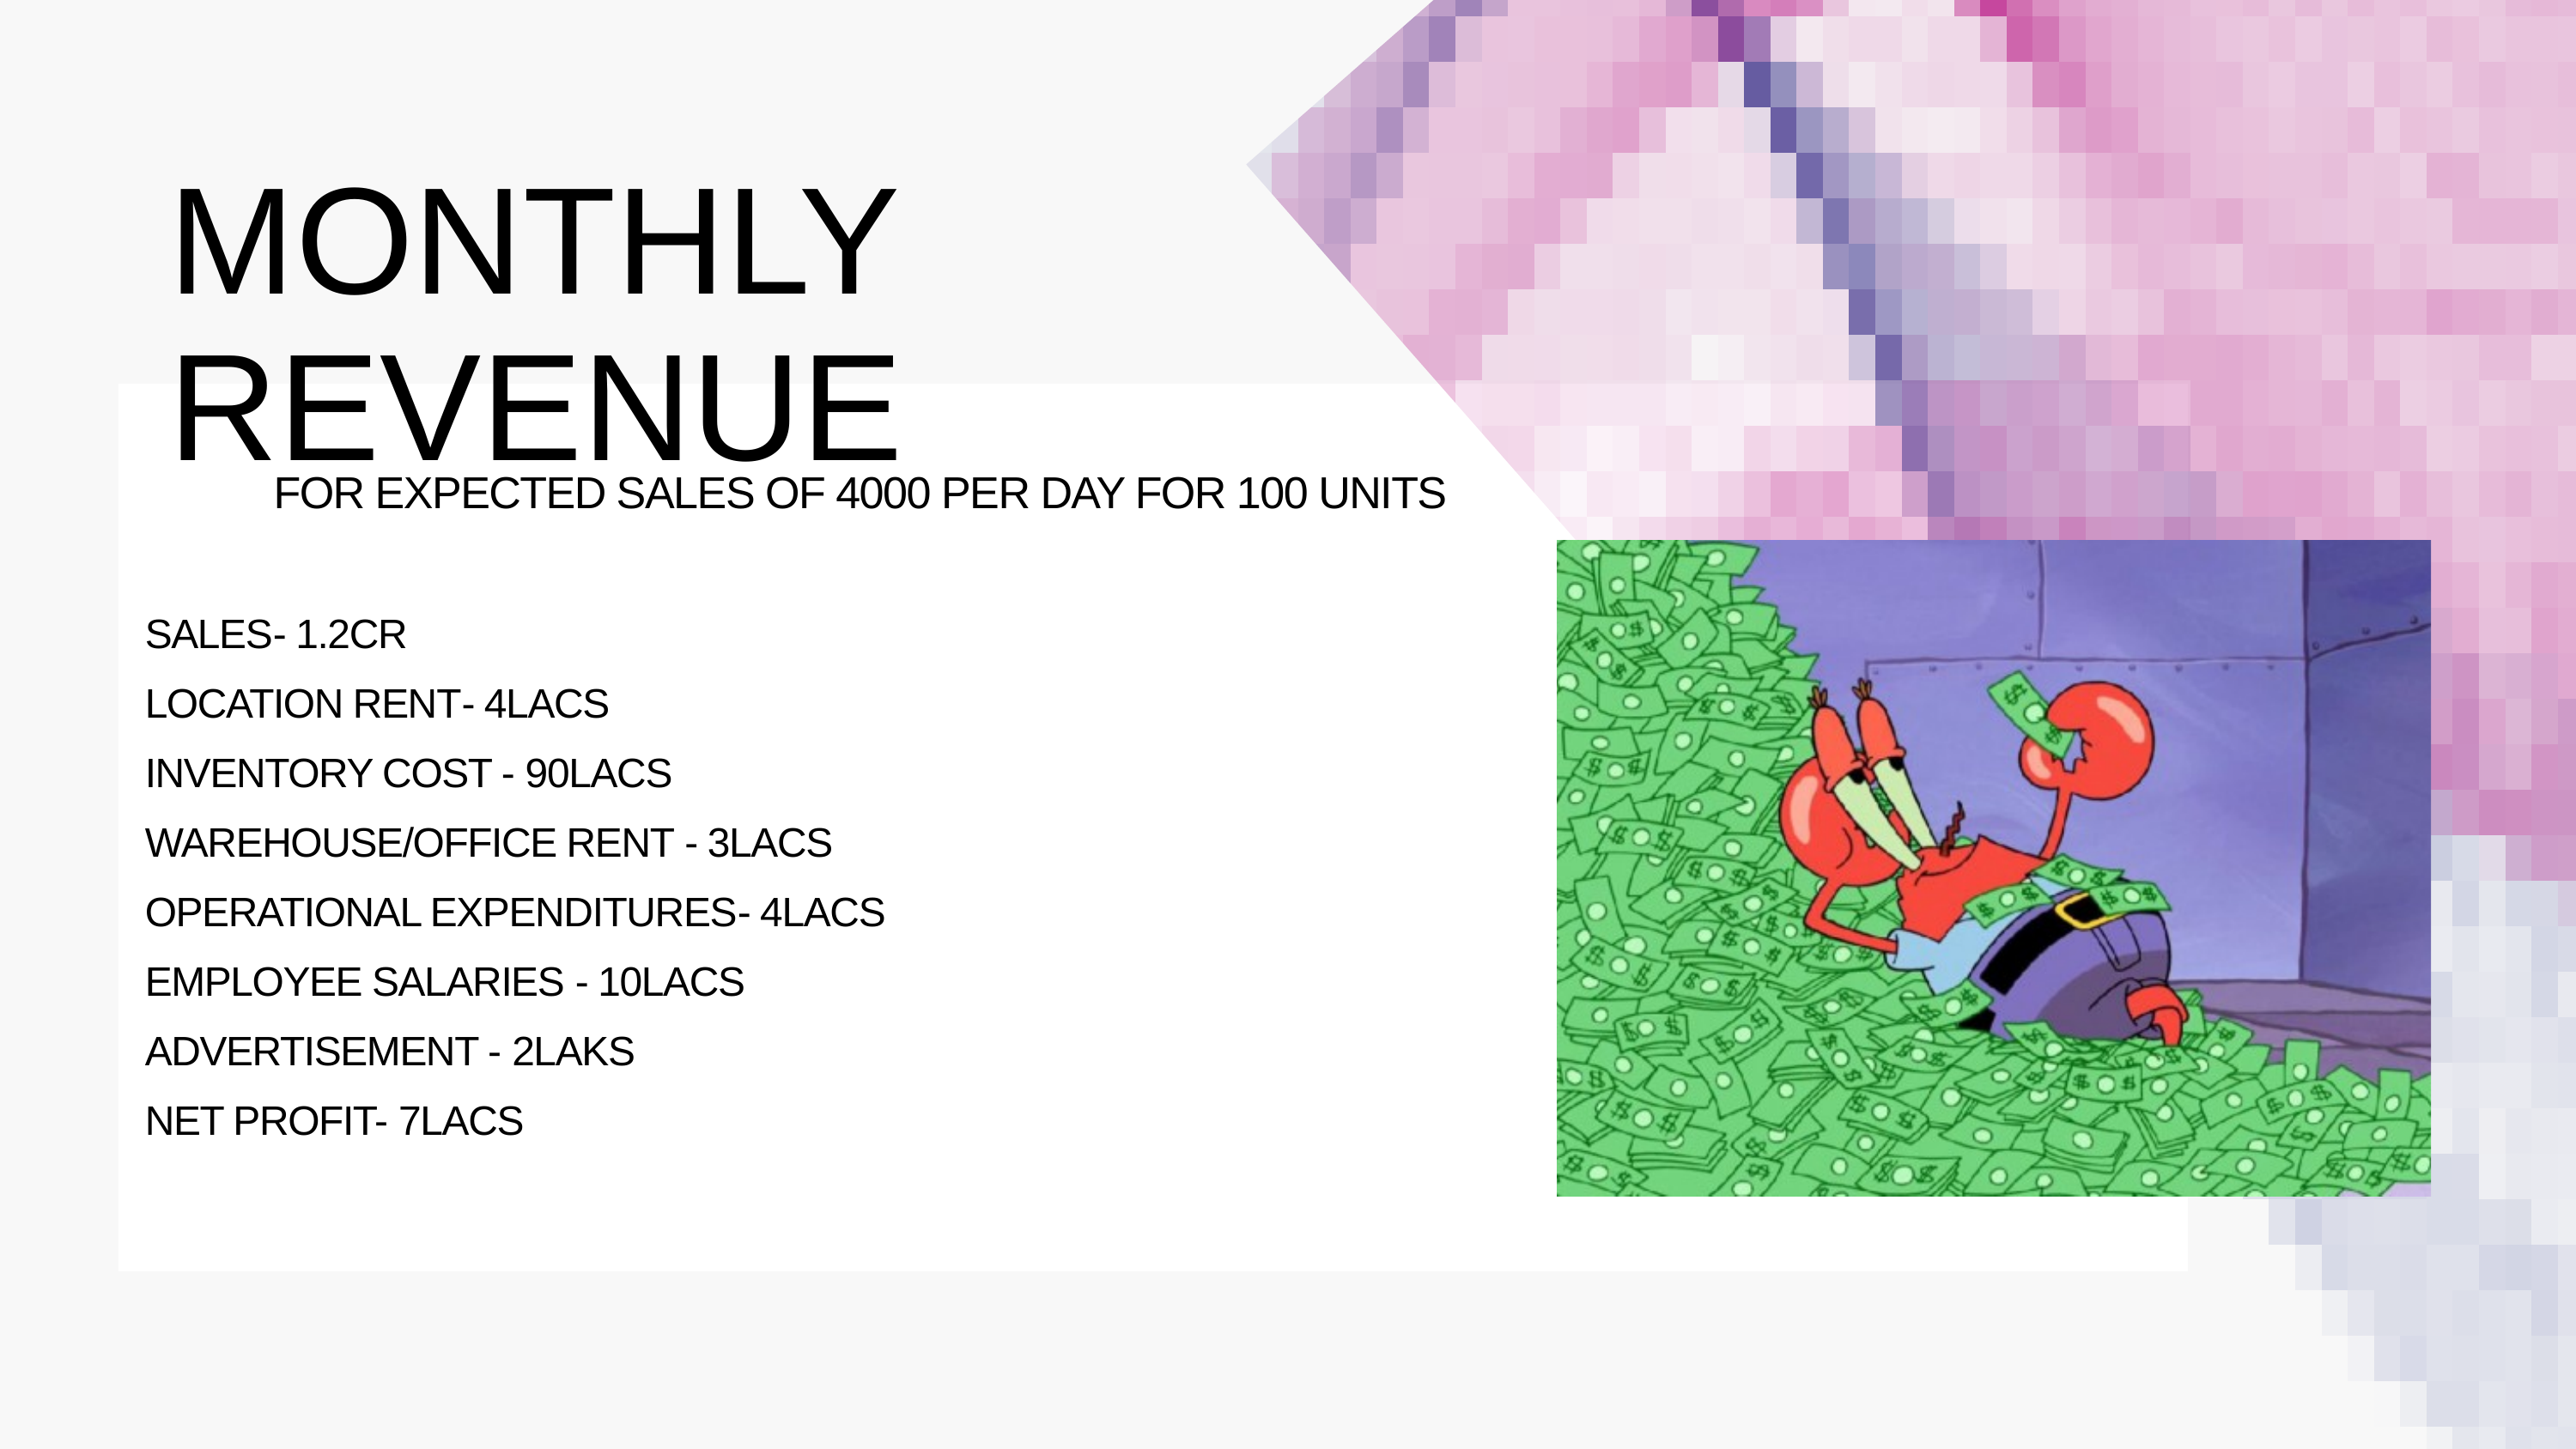

MONTHLY  REVENUE

FOR EXPECTED SALES OF 4000 PER DAY FOR 100 UNITS

SALES- 1.2CR
LOCATION RENT- 4LACS
INVENTORY COST - 90LACS
WAREHOUSE/OFFICE RENT - 3LACS
OPERATIONAL EXPENDITURES- 4LACS
EMPLOYEE SALARIES - 10LACS
ADVERTISEMENT - 2LAKS
NET PROFIT- 7LACS